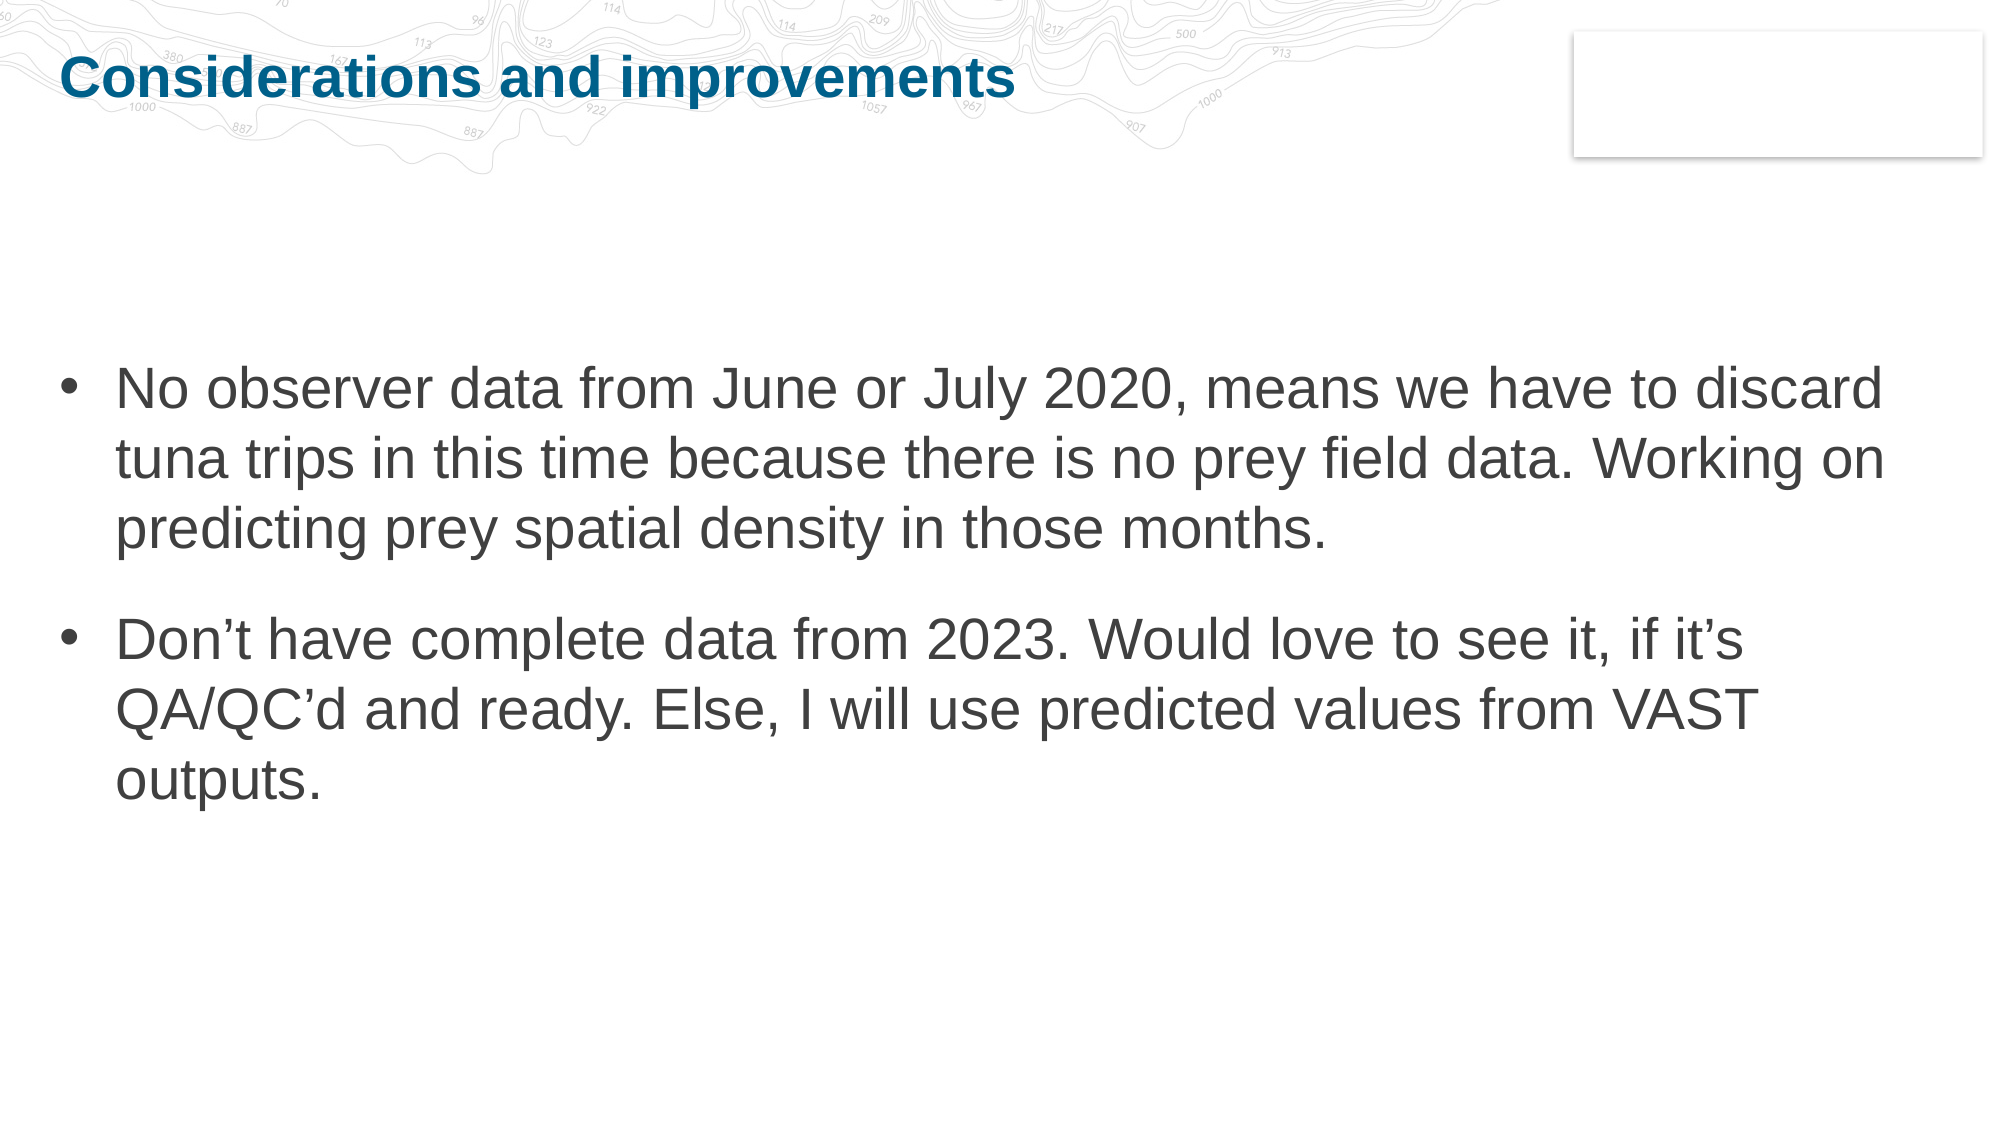

# Considerations and improvements

No observer data from June or July 2020, means we have to discard tuna trips in this time because there is no prey field data. Working on predicting prey spatial density in those months.

Don’t have complete data from 2023. Would love to see it, if it’s QA/QC’d and ready. Else, I will use predicted values from VAST outputs.